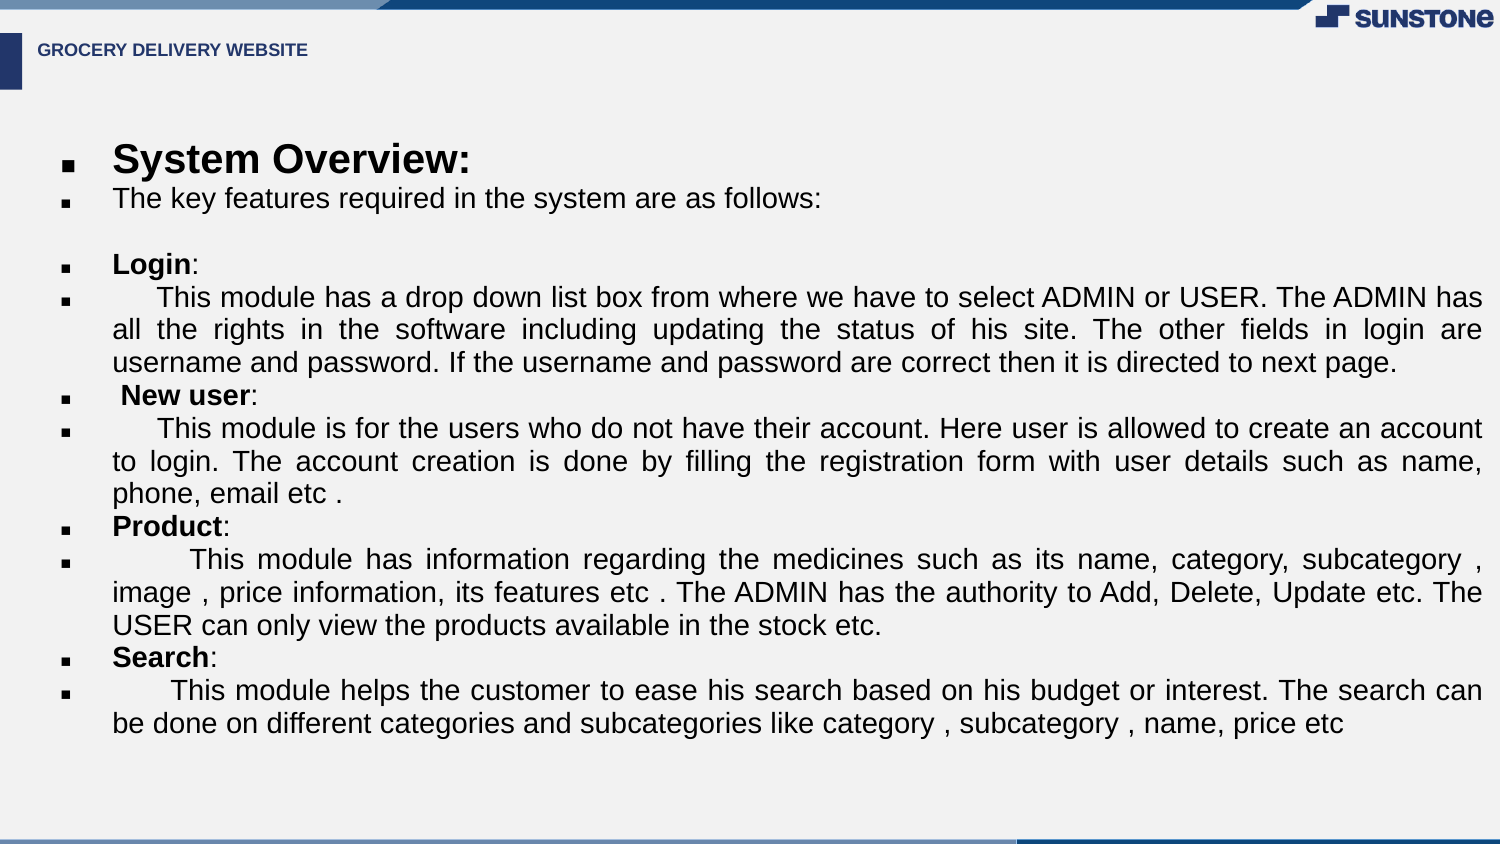

# GROCERY DELIVERY WEBSITE

System Overview:
The key features required in the system are as follows:

Login:
     This module has a drop down list box from where we have to select ADMIN or USER. The ADMIN has all the rights in the software including updating the status of his site. The other fields in login are username and password. If the username and password are correct then it is directed to next page.
 New user:
     This module is for the users who do not have their account. Here user is allowed to create an account to login. The account creation is done by filling the registration form with user details such as name, phone, email etc .
Product:
      This module has information regarding the medicines such as its name, category, subcategory , image , price information, its features etc . The ADMIN has the authority to Add, Delete, Update etc. The USER can only view the products available in the stock etc.
Search:
      This module helps the customer to ease his search based on his budget or interest. The search can be done on different categories and subcategories like category , subcategory , name, price etc